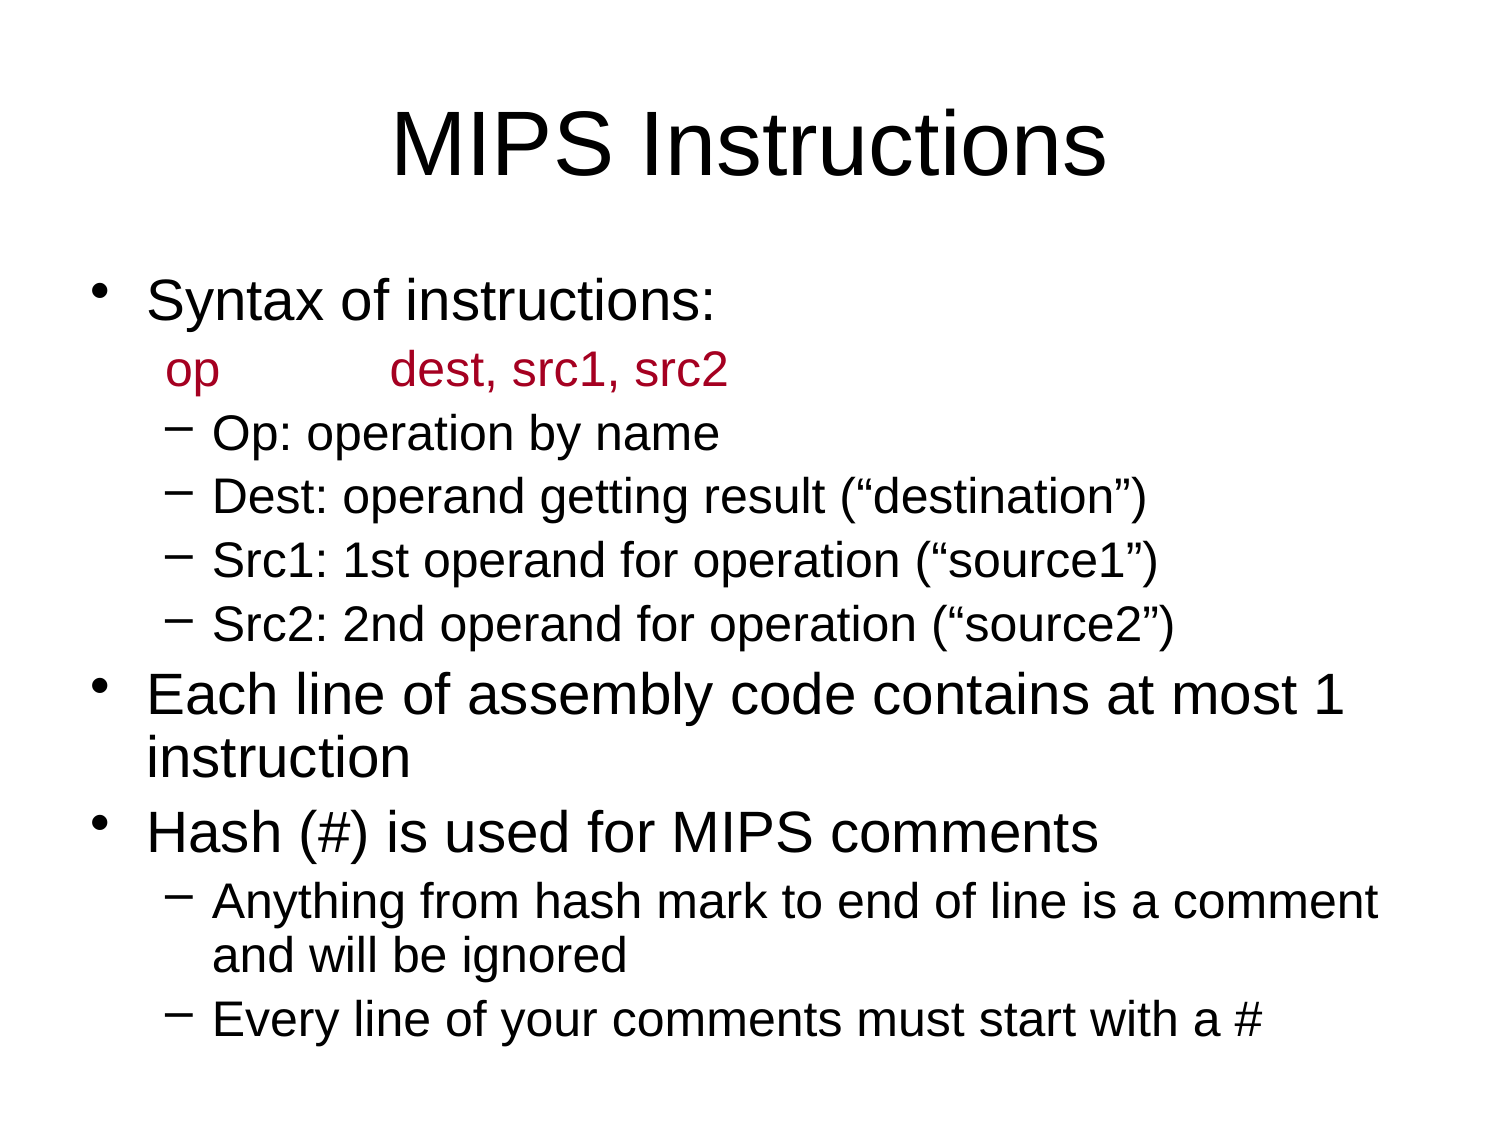

# MIPS Instructions
Syntax of instructions:
op	  dest, src1, src2
Op: operation by name
Dest: operand getting result (“destination”)
Src1: 1st operand for operation (“source1”)
Src2: 2nd operand for operation (“source2”)
Each line of assembly code contains at most 1 instruction
Hash (#) is used for MIPS comments
Anything from hash mark to end of line is a comment and will be ignored
Every line of your comments must start with a #